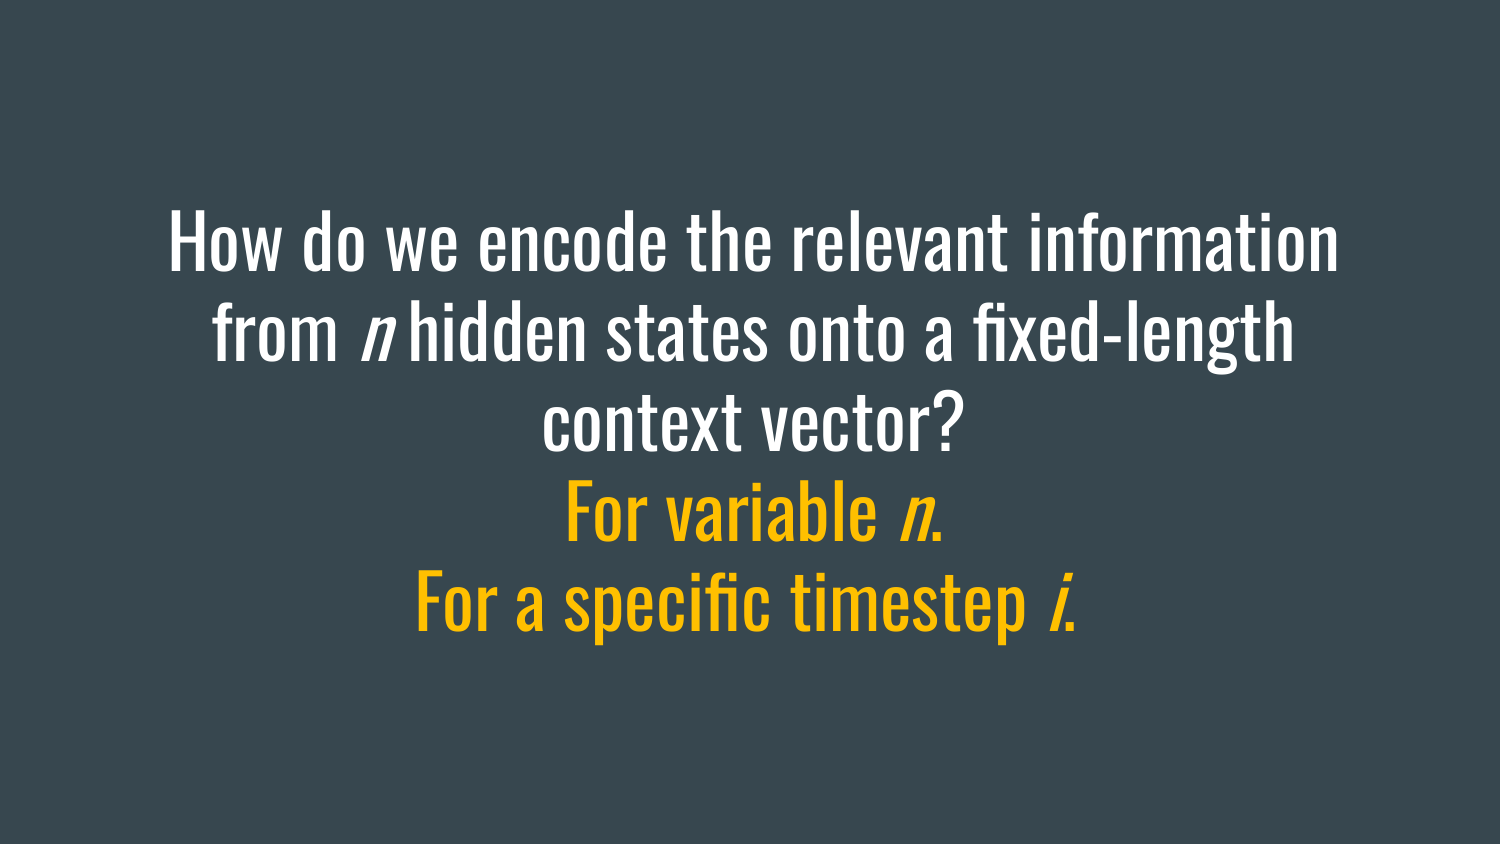

# How do we encode the relevant information from n hidden states onto a fixed-length context vector? For variable n. For a specific timestep i.